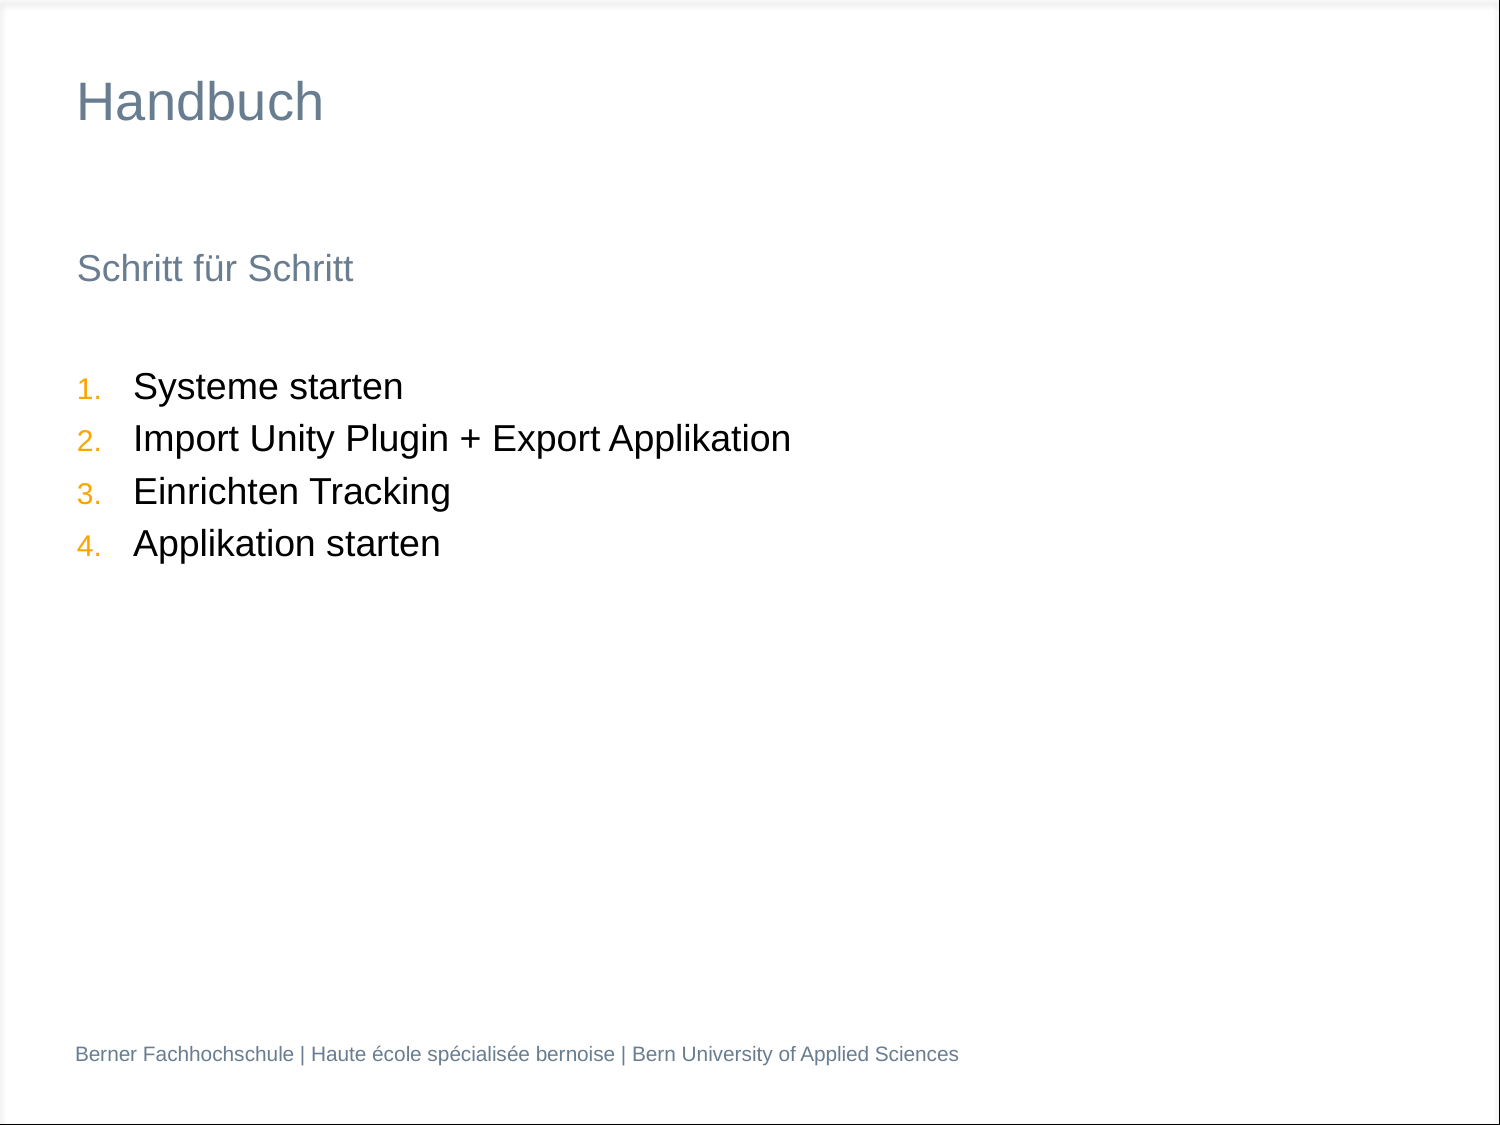

# Handbuch
Schritt für Schritt
Systeme starten
Import Unity Plugin + Export Applikation
Einrichten Tracking
Applikation starten